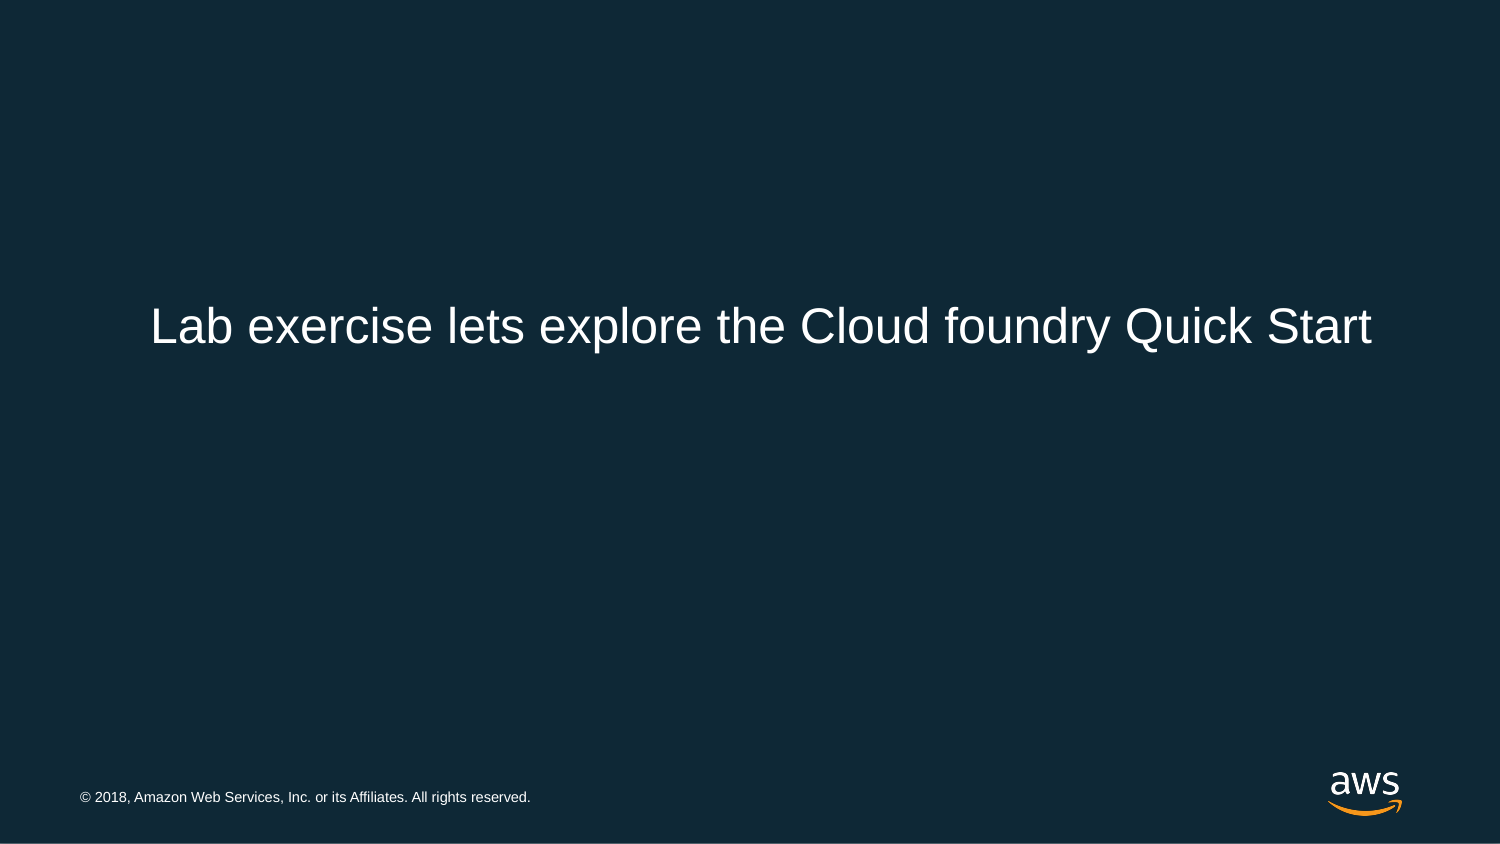

Lab exercise lets explore the Cloud foundry Quick Start